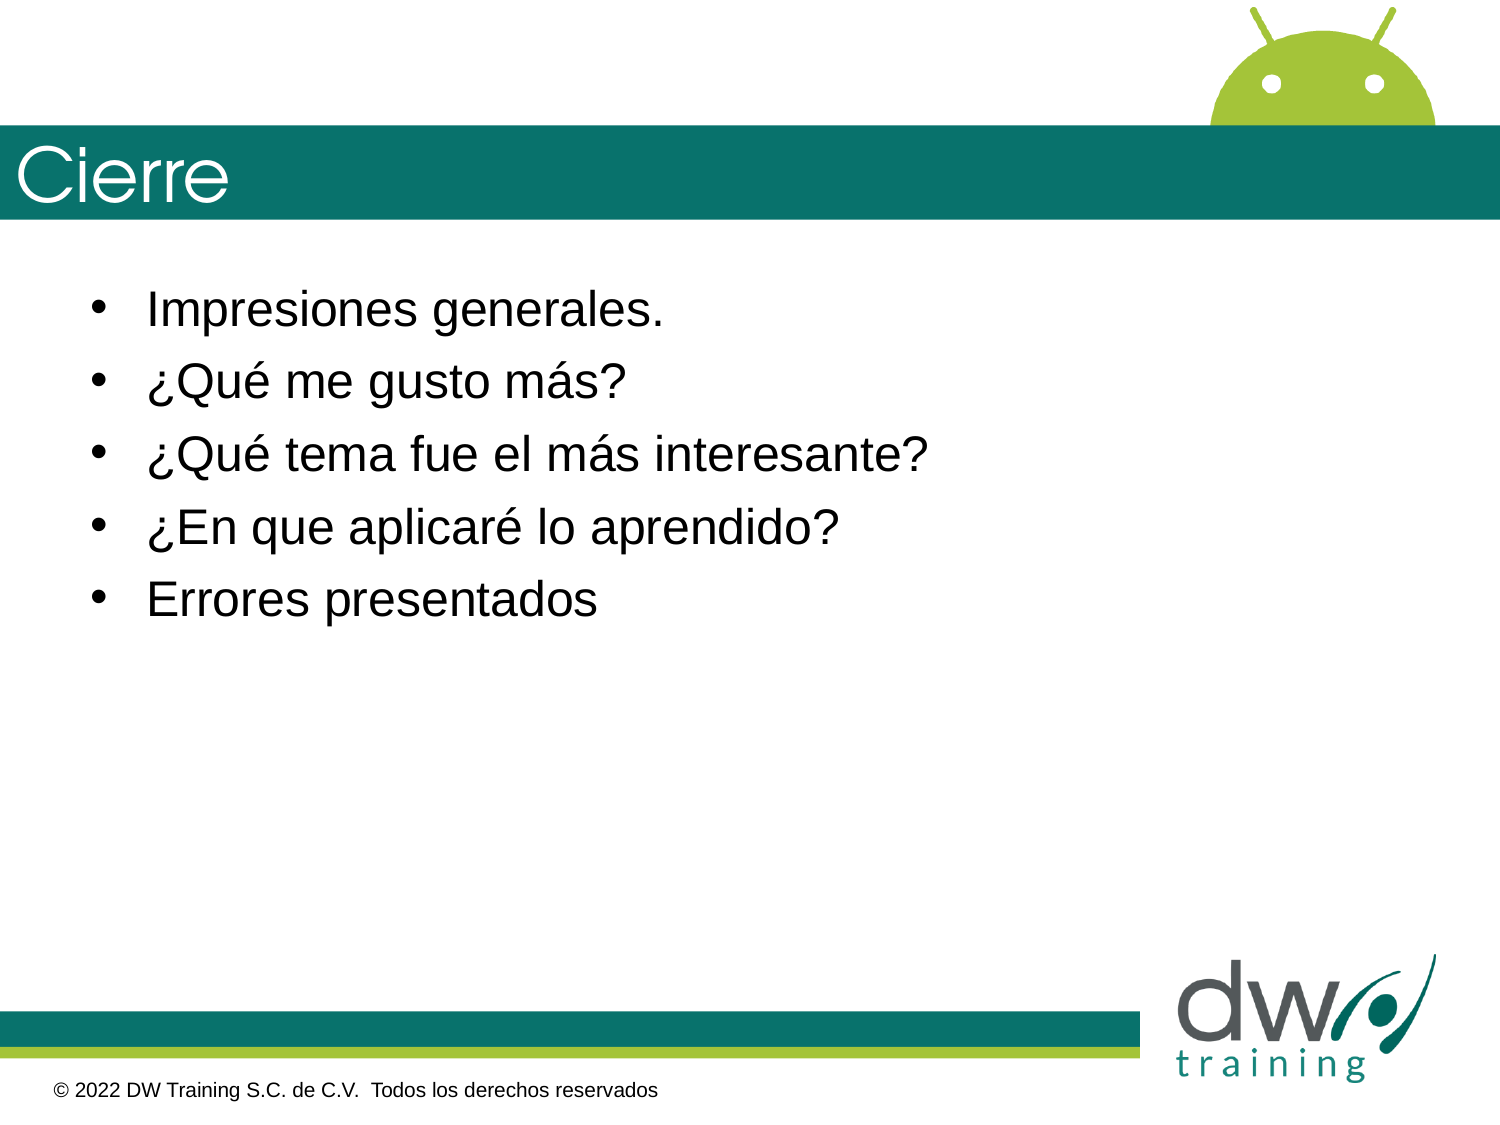

# Cierre

Impresiones generales.
¿Qué me gusto más?
¿Qué tema fue el más interesante?
¿En que aplicaré lo aprendido?
Errores presentados